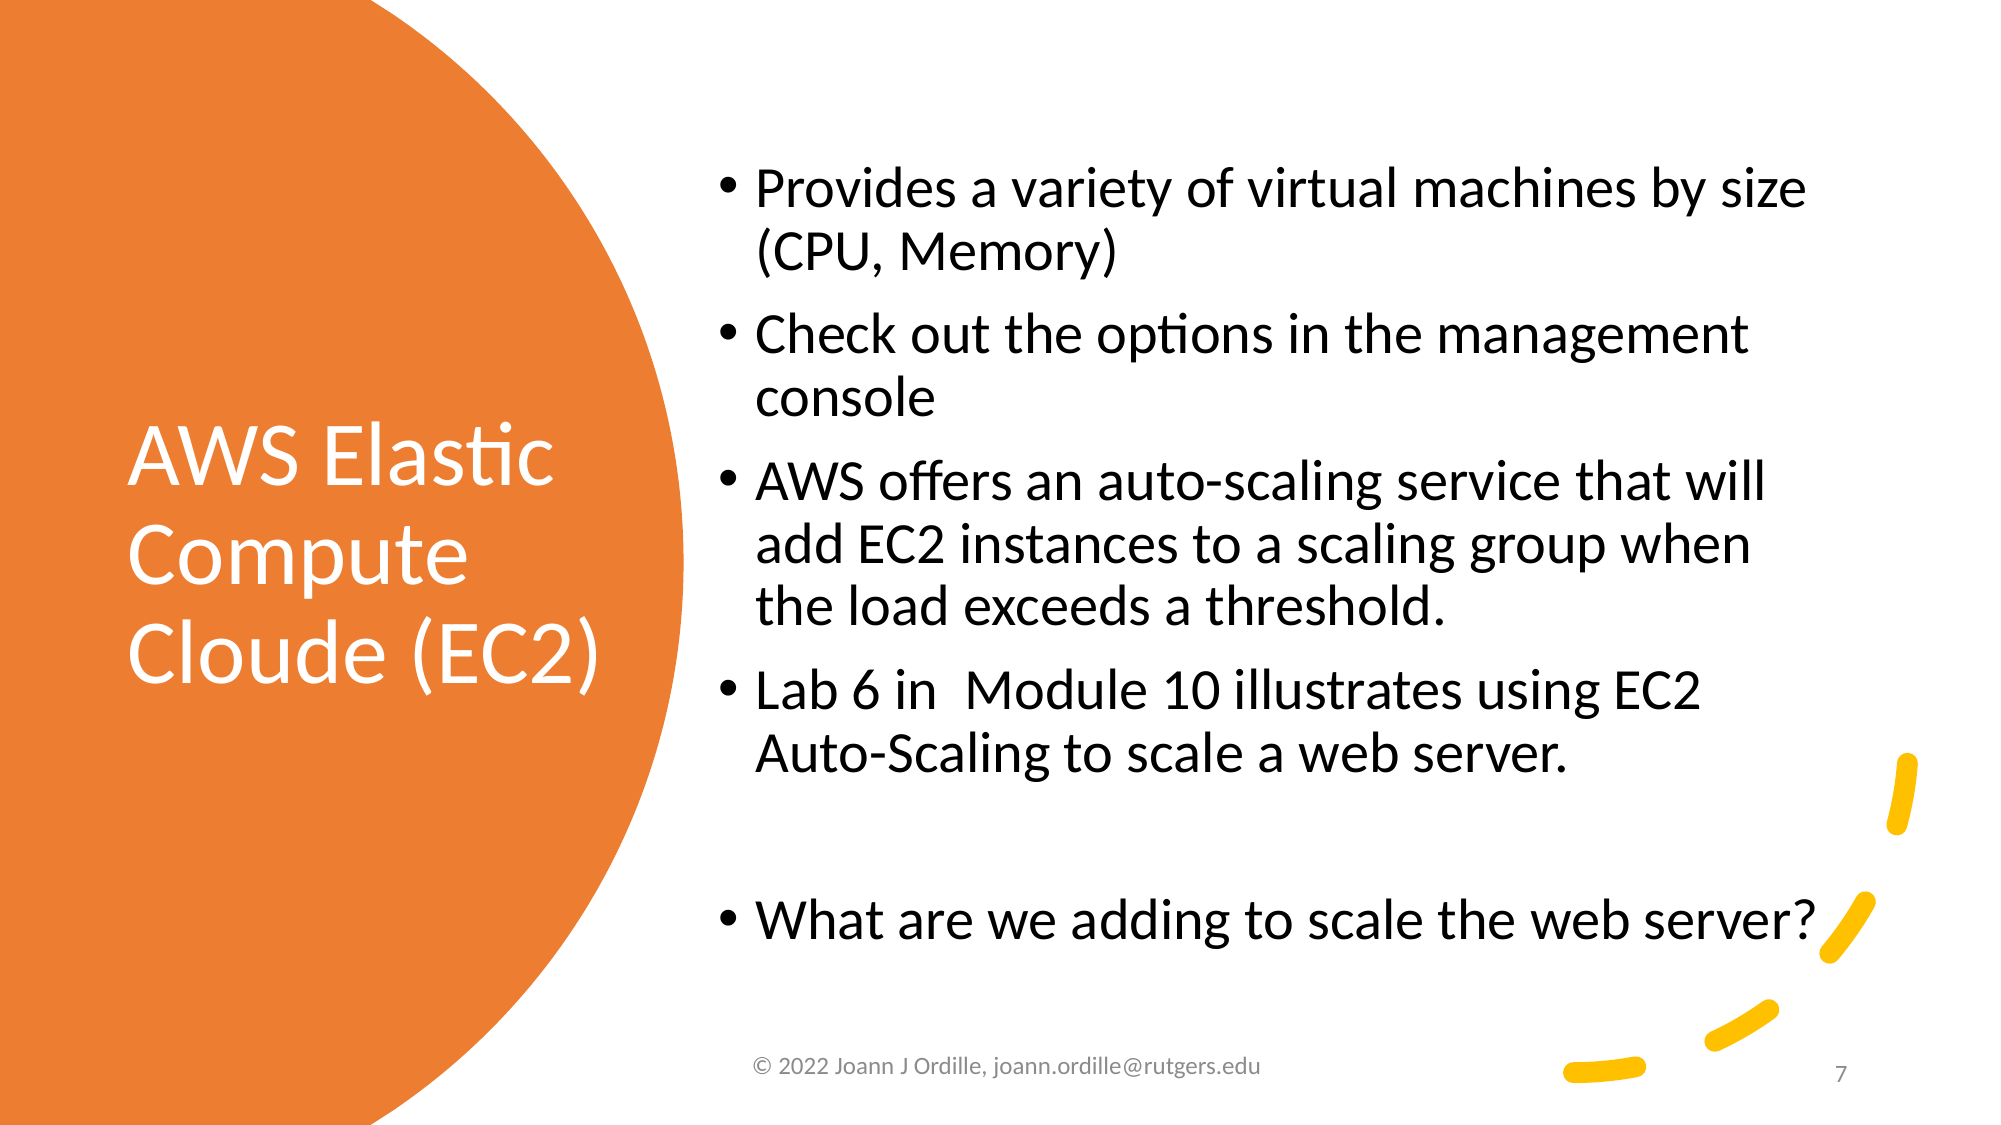

Provides a variety of virtual machines by size (CPU, Memory)
Check out the options in the management console
AWS offers an auto-scaling service that will add EC2 instances to a scaling group when the load exceeds a threshold.
Lab 6 in  Module 10 illustrates using EC2 Auto-Scaling to scale a web server.

What are we adding to scale the web server?
# AWS Elastic Compute Cloude (EC2)

© 2022 Joann J Ordille, joann.ordille@rutgers.edu
7